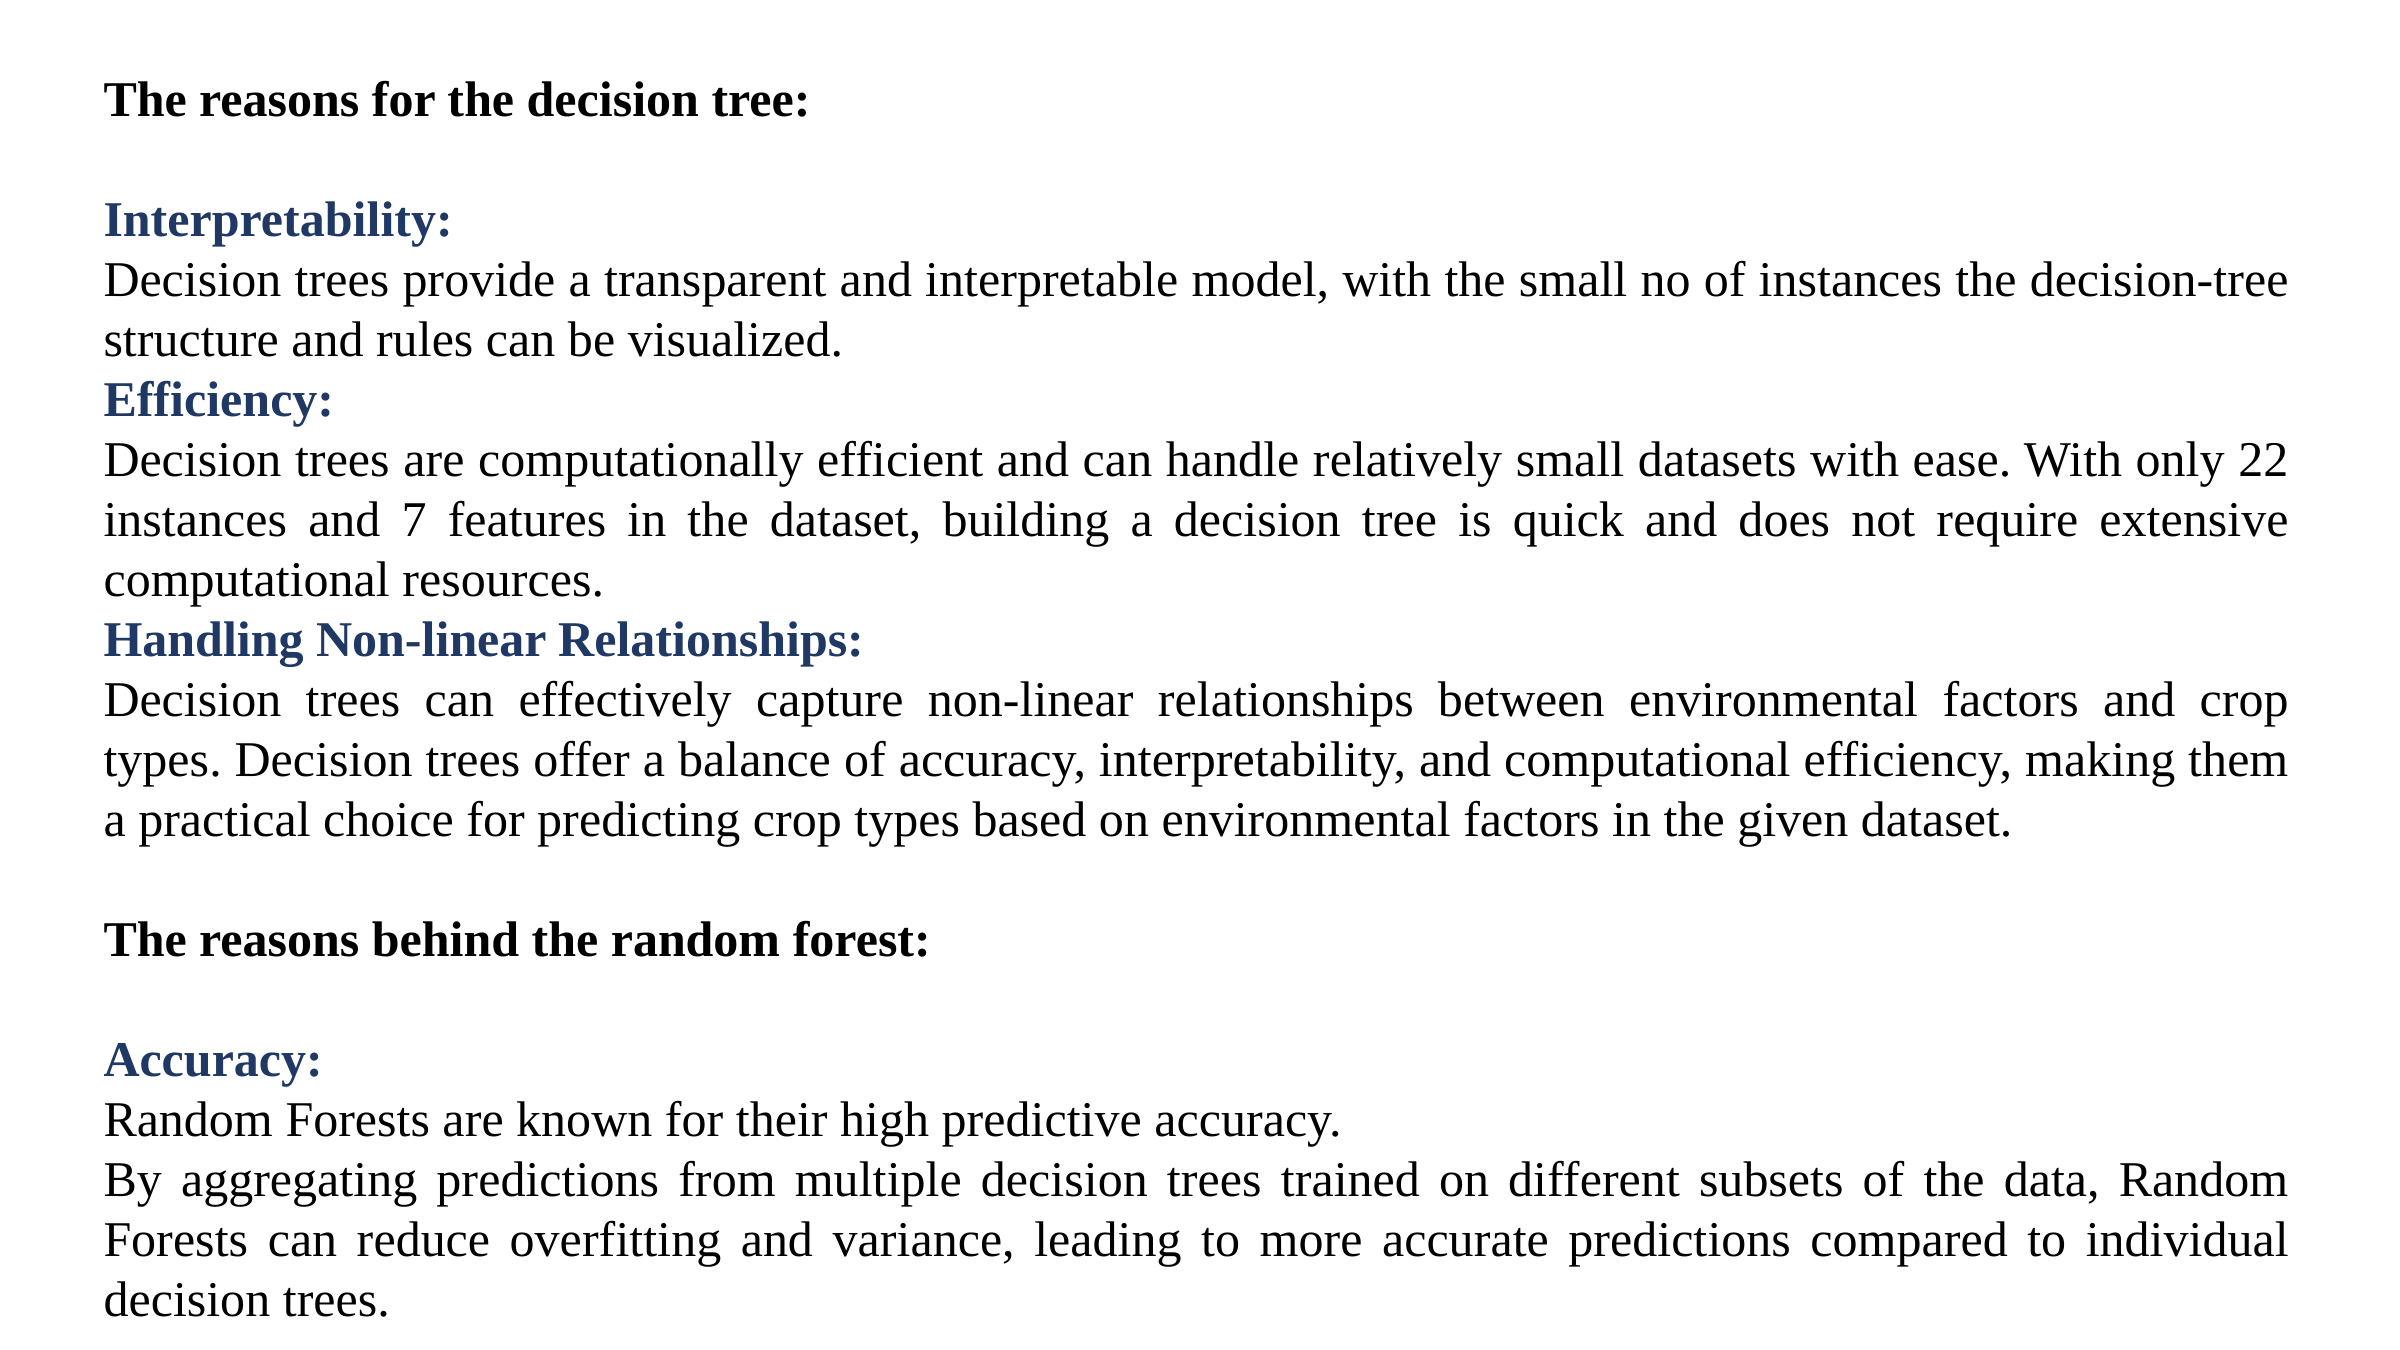

The reasons for the decision tree:

Interpretability:
Decision trees provide a transparent and interpretable model, with the small no of instances the decision-tree structure and rules can be visualized.
Efficiency:
Decision trees are computationally efficient and can handle relatively small datasets with ease. With only 22 instances and 7 features in the dataset, building a decision tree is quick and does not require extensive computational resources.
Handling Non-linear Relationships:
Decision trees can effectively capture non-linear relationships between environmental factors and crop types. Decision trees offer a balance of accuracy, interpretability, and computational efficiency, making them a practical choice for predicting crop types based on environmental factors in the given dataset.

The reasons behind the random forest:

Accuracy:
Random Forests are known for their high predictive accuracy.
By aggregating predictions from multiple decision trees trained on different subsets of the data, Random Forests can reduce overfitting and variance, leading to more accurate predictions compared to individual decision trees.